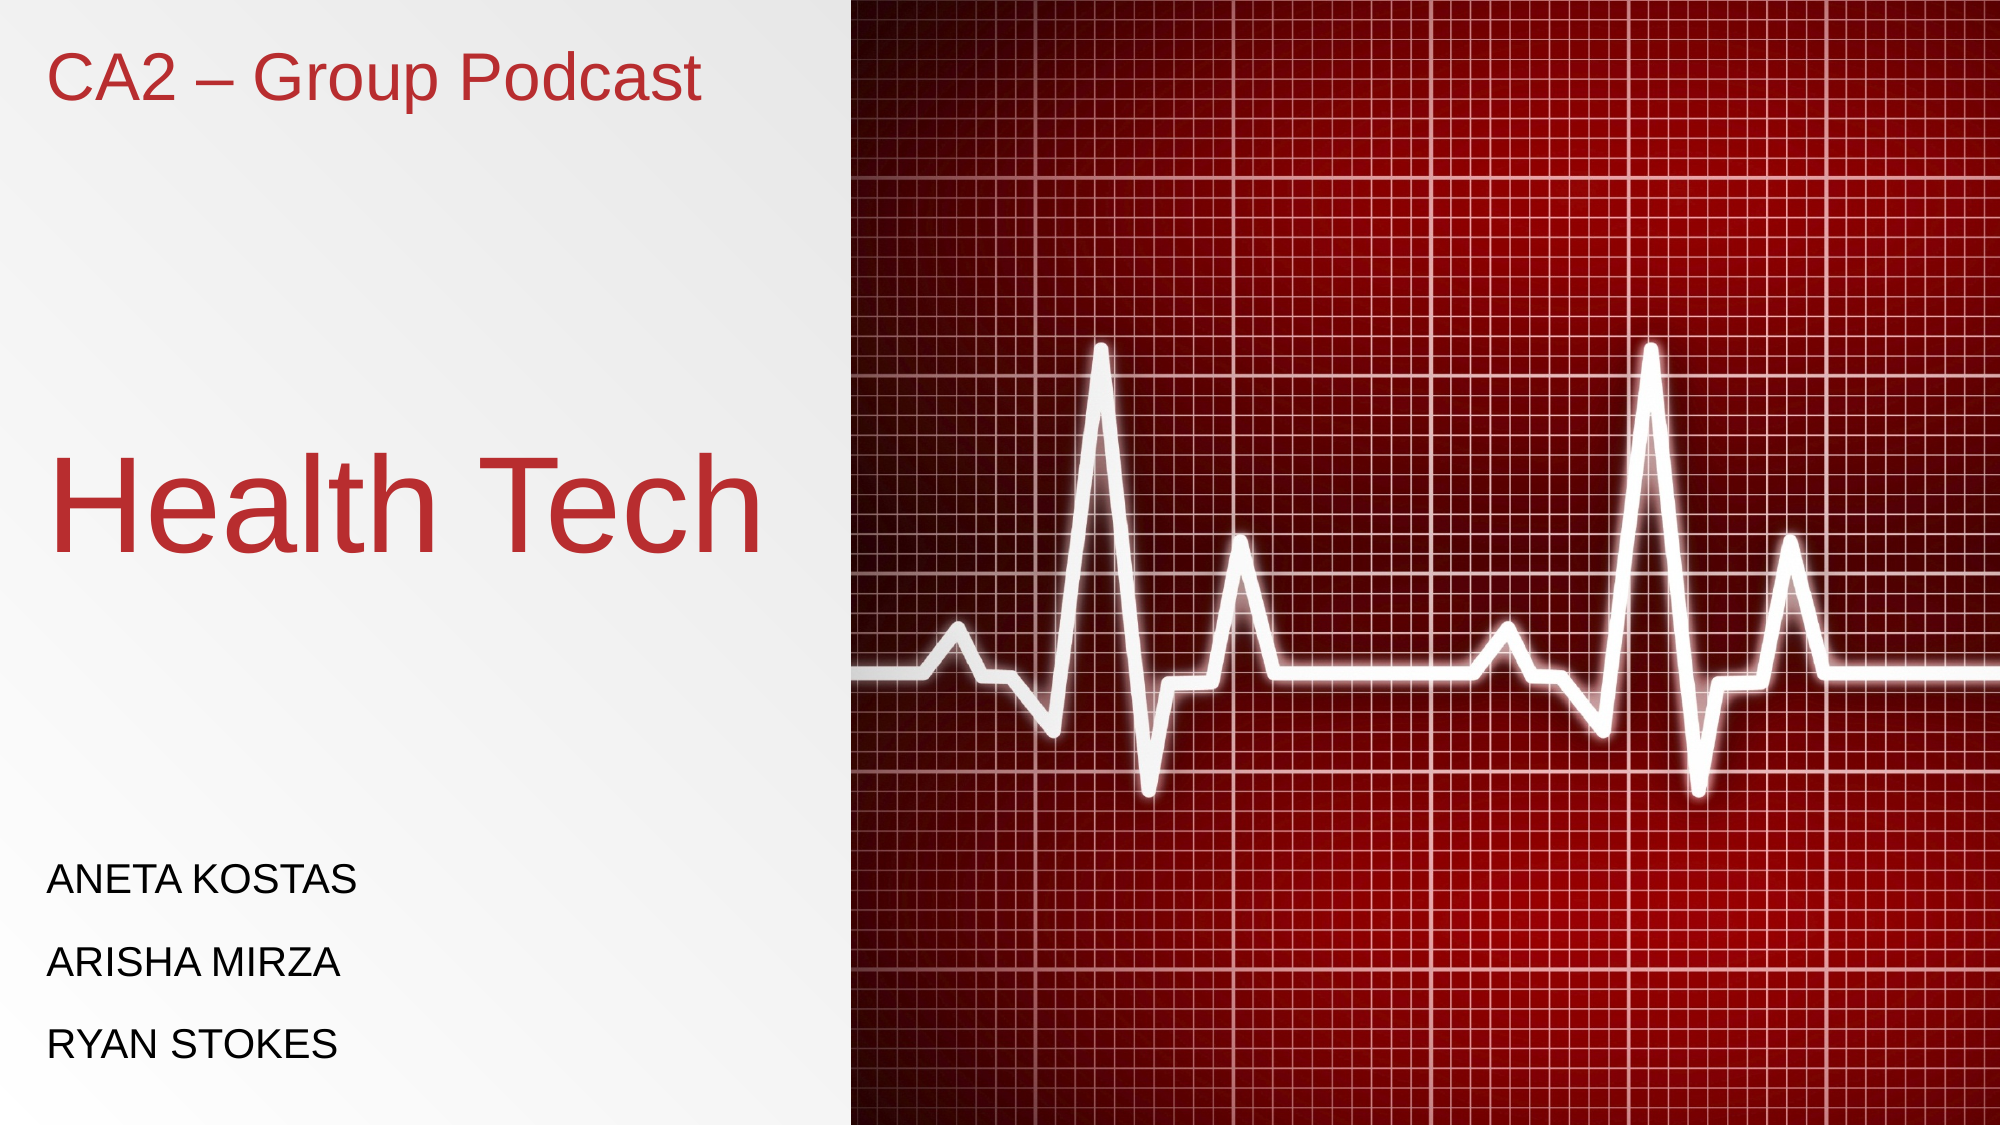

# CA2 – Group Podcast Health Tech
Aneta Kostas
Arisha Mirza
Ryan Stokes